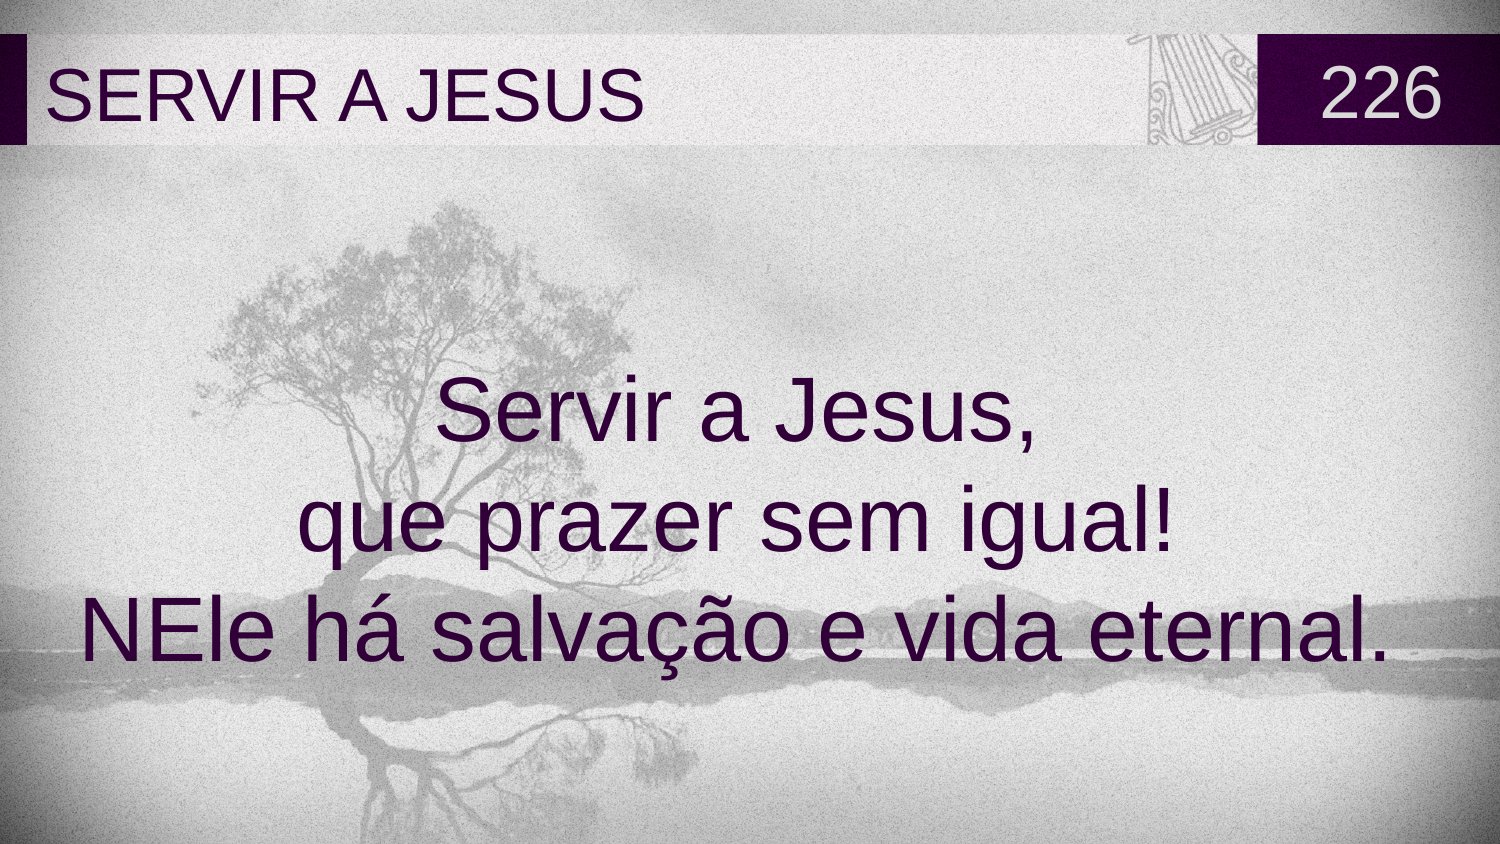

# SERVIR A JESUS
226
Servir a Jesus,
que prazer sem igual!
NEle há salvação e vida eternal.